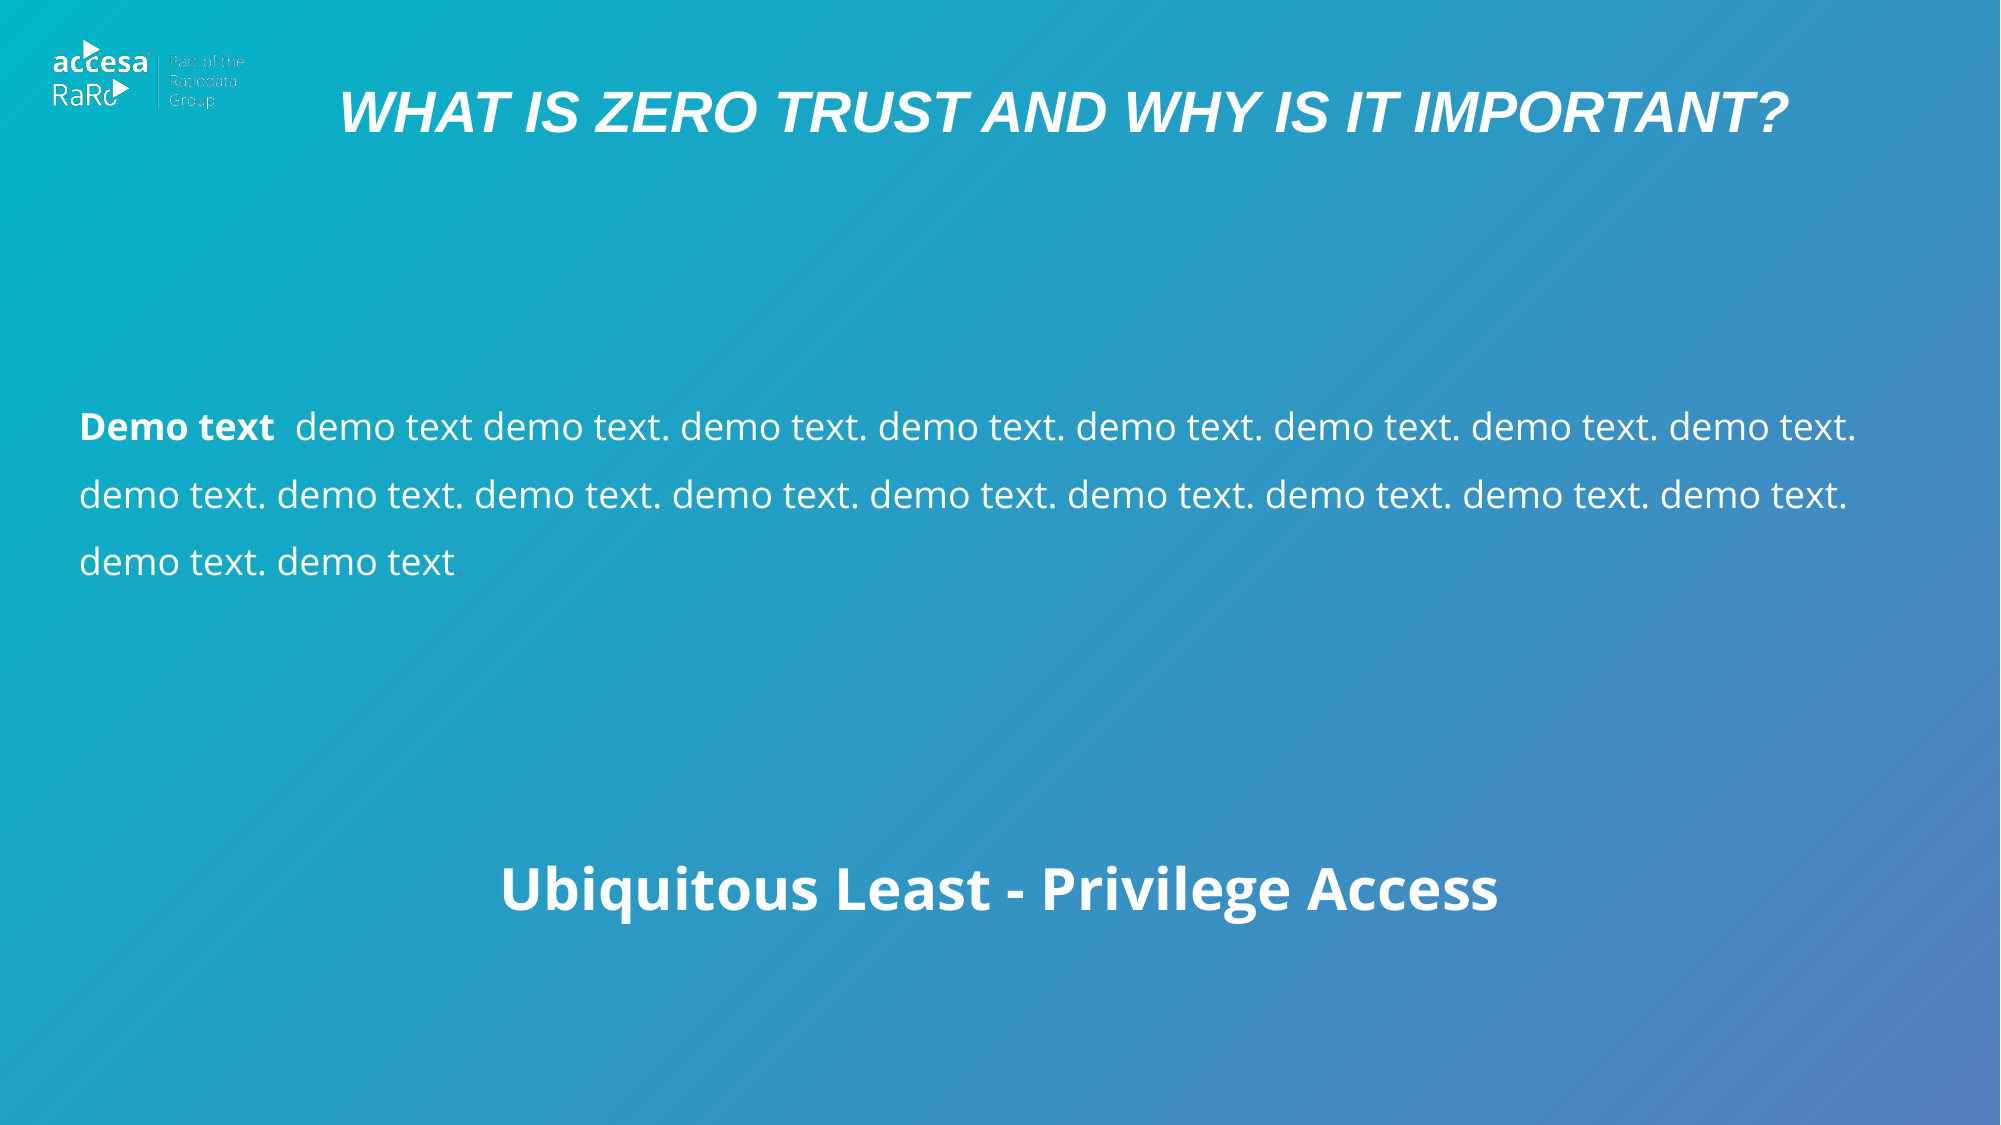

WHAT IS ZERO TRUST AND WHY IS IT IMPORTANT?
Demo text  demo text demo text. demo text. demo text. demo text. demo text. demo text. demo text. demo text. demo text. demo text. demo text. demo text. demo text. demo text. demo text. demo text. demo text. demo text.
Ubiquitous Least - Privilege Access